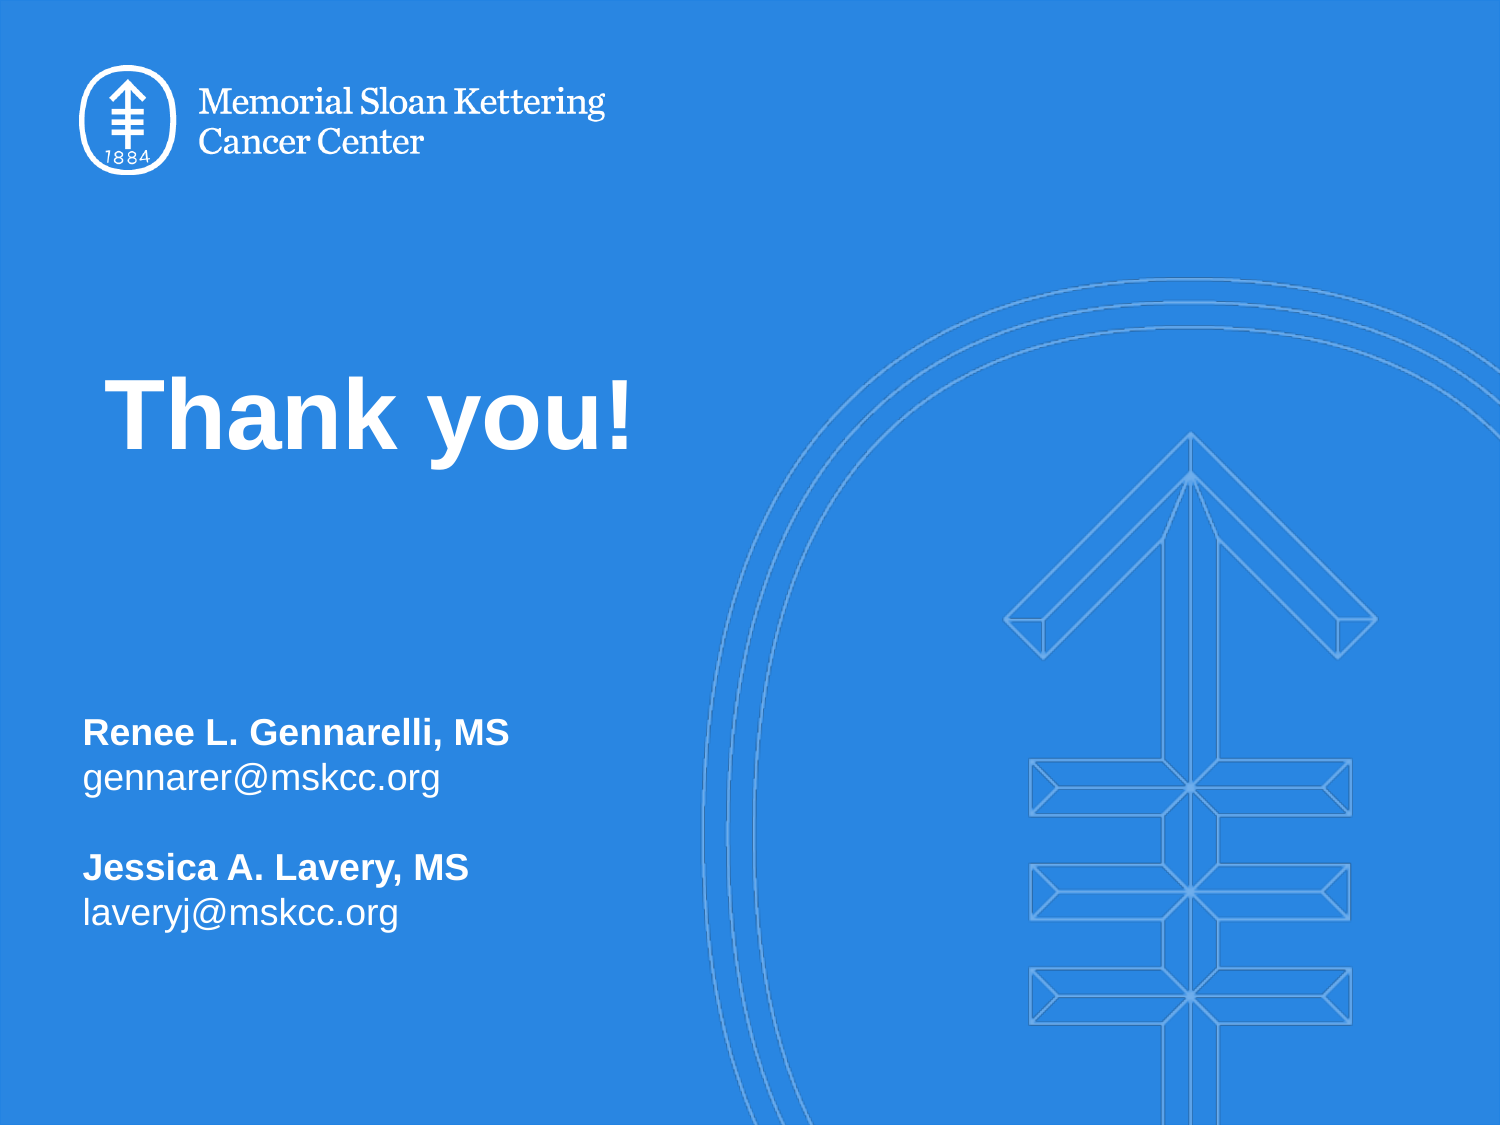

# Thank you!
Renee L. Gennarelli, MS
gennarer@mskcc.org

Jessica A. Lavery, MS
laveryj@mskcc.org